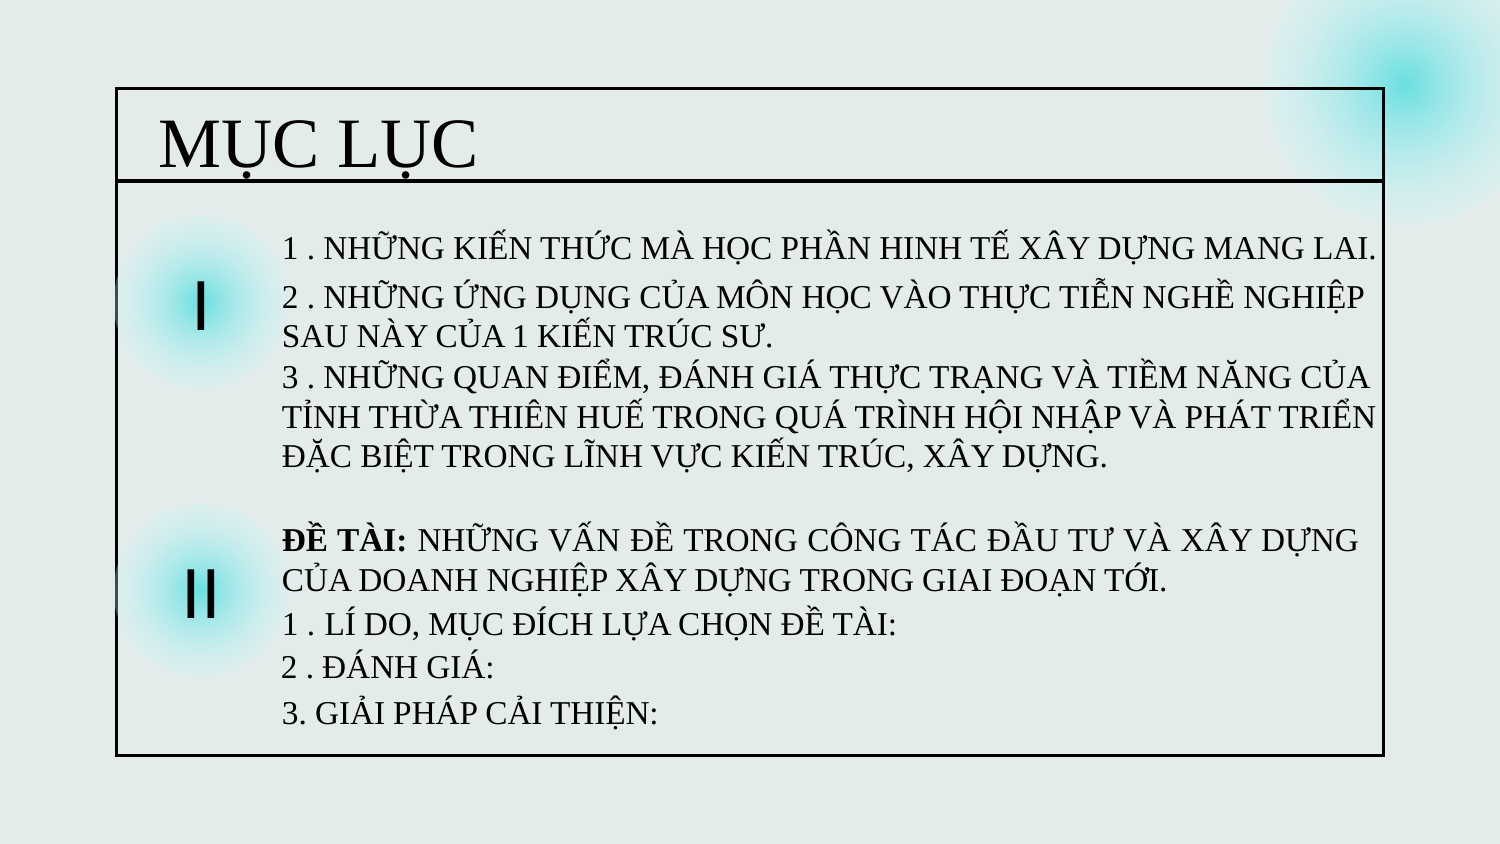

MỤC LỤC
# 1 . NHỮNG KIẾN THỨC MÀ HỌC PHẦN HINH TẾ XÂY DỰNG MANG LAI.

I
2 . NHỮNG ỨNG DỤNG CỦA MÔN HỌC VÀO THỰC TIỄN NGHỀ NGHIỆP SAU NÀY CỦA 1 KIẾN TRÚC SƯ.
3 . NHỮNG QUAN ĐIỂM, ĐÁNH GIÁ THỰC TRẠNG VÀ TIỀM NĂNG CỦA TỈNH THỪA THIÊN HUẾ TRONG QUÁ TRÌNH HỘI NHẬP VÀ PHÁT TRIỂN ĐẶC BIỆT TRONG LĨNH VỰC KIẾN TRÚC, XÂY DỰNG.
ĐỀ TÀI: NHỮNG VẤN ĐỀ TRONG CÔNG TÁC ĐẦU TƯ VÀ XÂY DỰNG CỦA DOANH NGHIỆP XÂY DỰNG TRONG GIAI ĐOẠN TỚI.

II
1 . LÍ DO, MỤC ĐÍCH LỰA CHỌN ĐỀ TÀI:
2 . ĐÁNH GIÁ:
3. GIẢI PHÁP CẢI THIỆN: